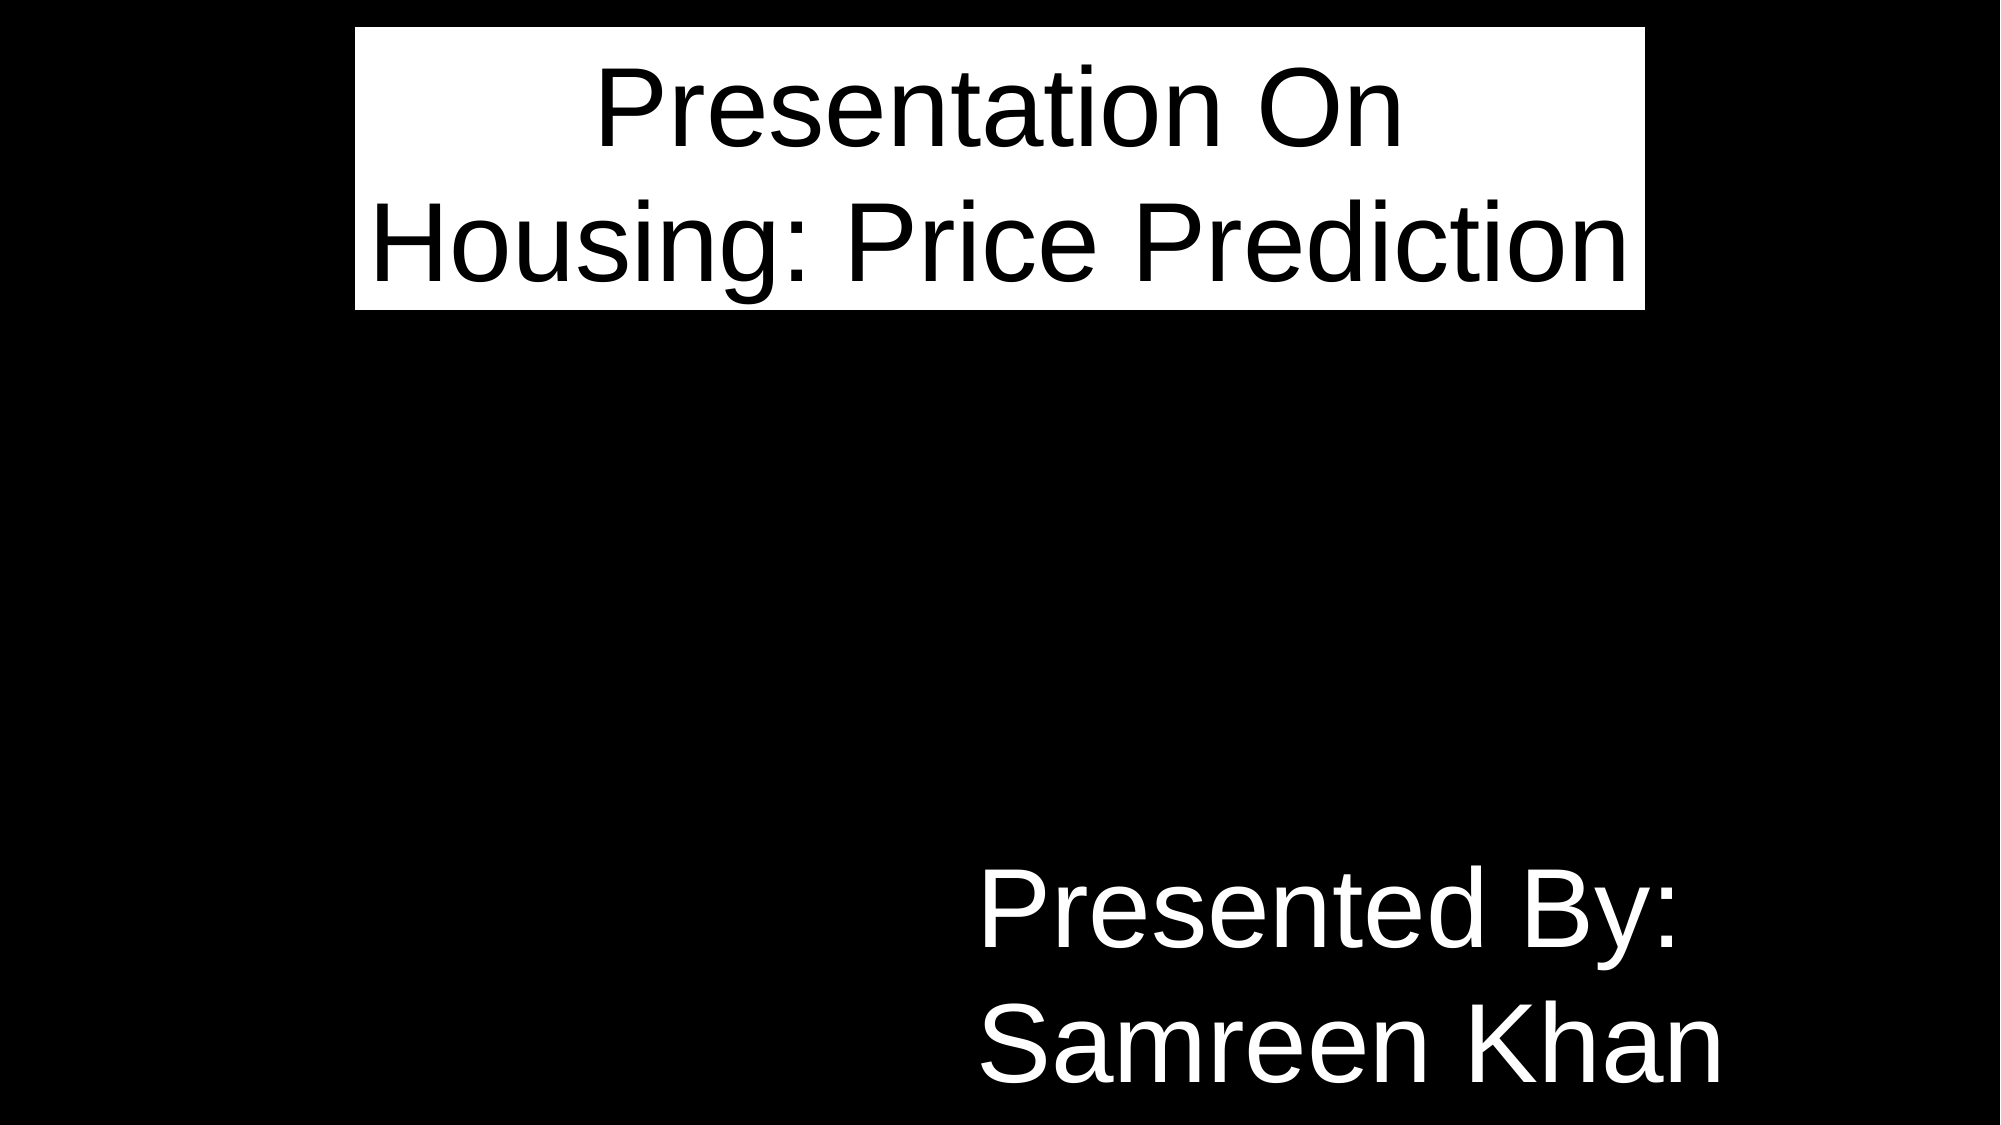

Presentation On
Housing: Price Prediction

Presented By:  Samreen Khan